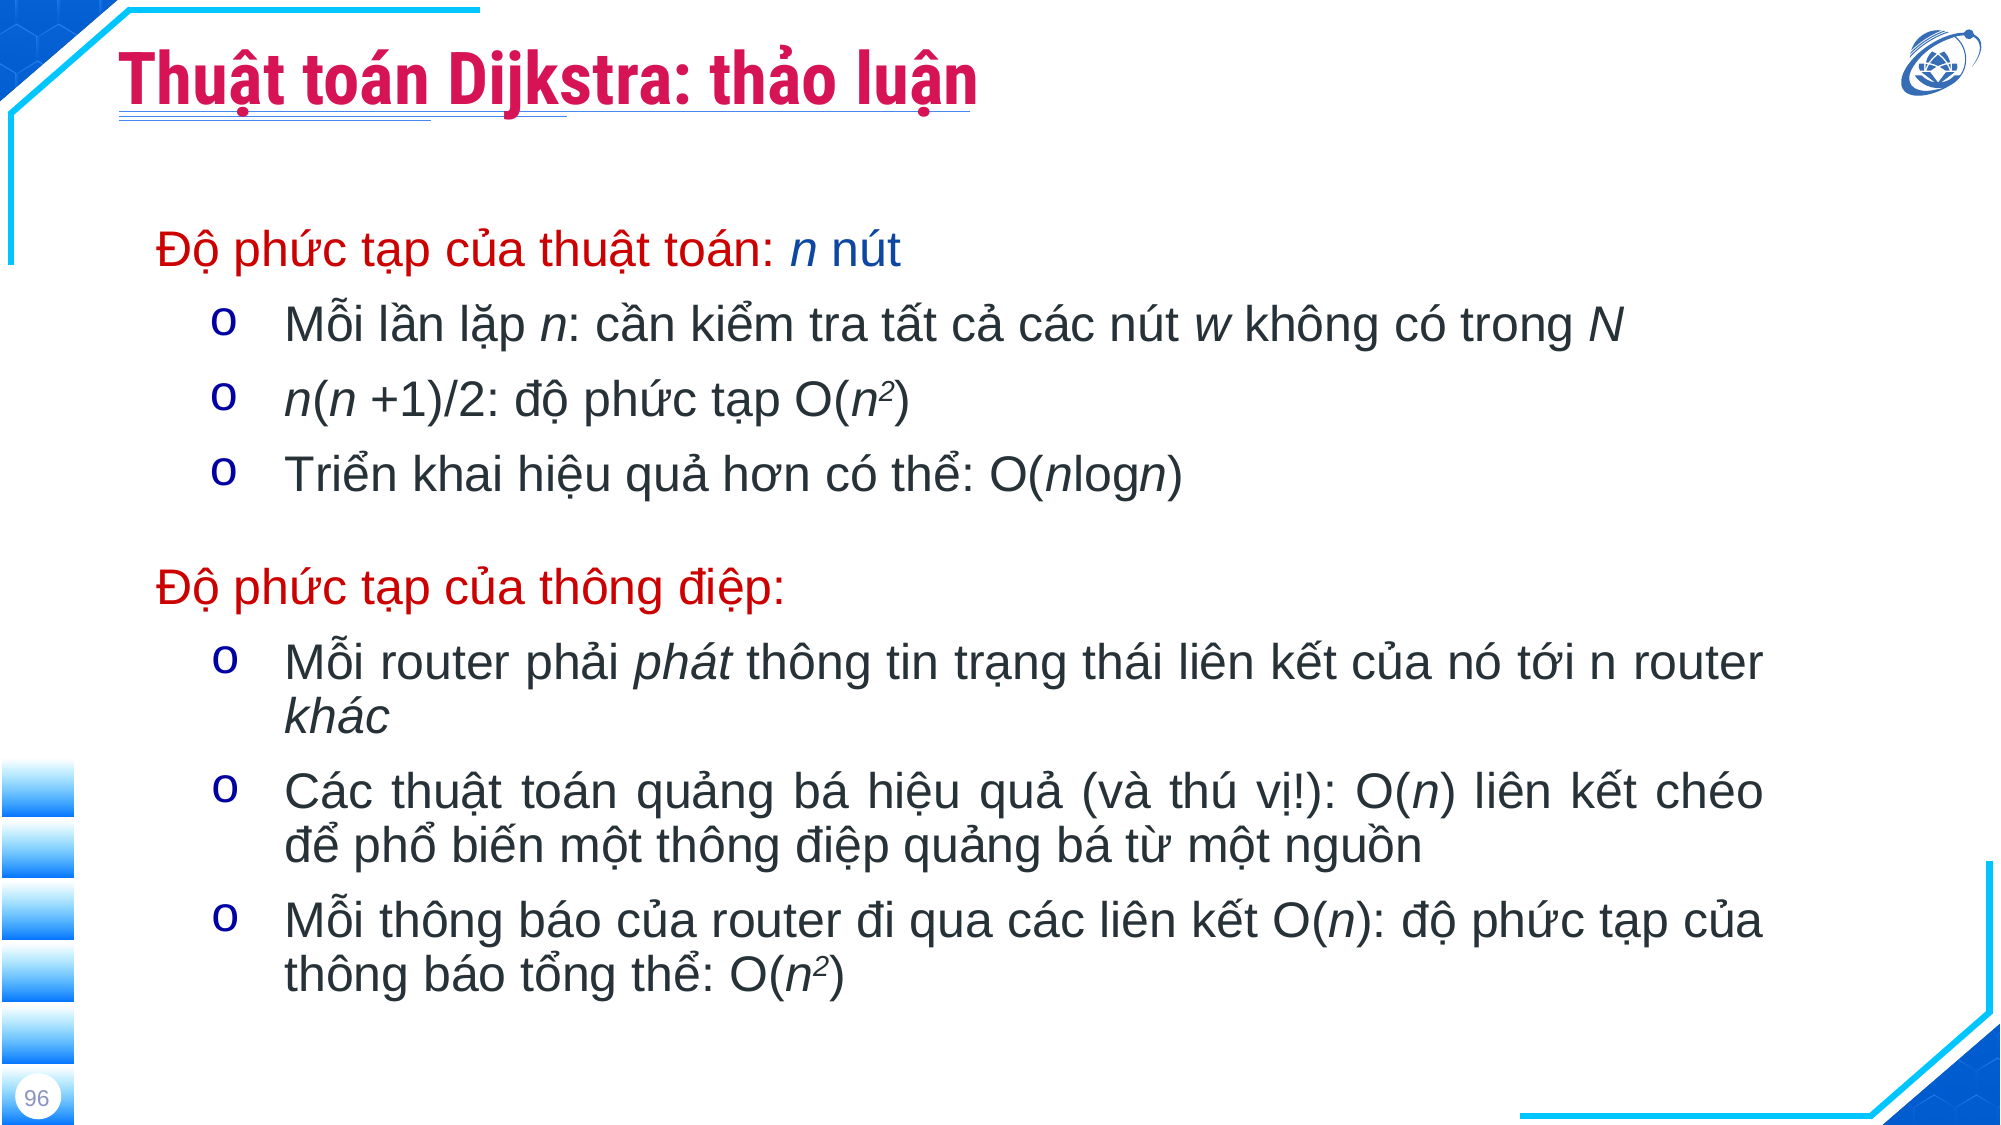

# Thuật toán Dijkstra: thảo luận
Độ phức tạp của thuật toán: n nút
Mỗi lần lặp n: cần kiểm tra tất cả các nút w không có trong N
n(n +1)/2: độ phức tạp O(n2)
Triển khai hiệu quả hơn có thể: O(nlogn)
Độ phức tạp của thông điệp:
Mỗi router phải phát thông tin trạng thái liên kết của nó tới n router khác
Các thuật toán quảng bá hiệu quả (và thú vị!): O(n) liên kết chéo để phổ biến một thông điệp quảng bá từ một nguồn
Mỗi thông báo của router đi qua các liên kết O(n): độ phức tạp của thông báo tổng thể: O(n2)
96